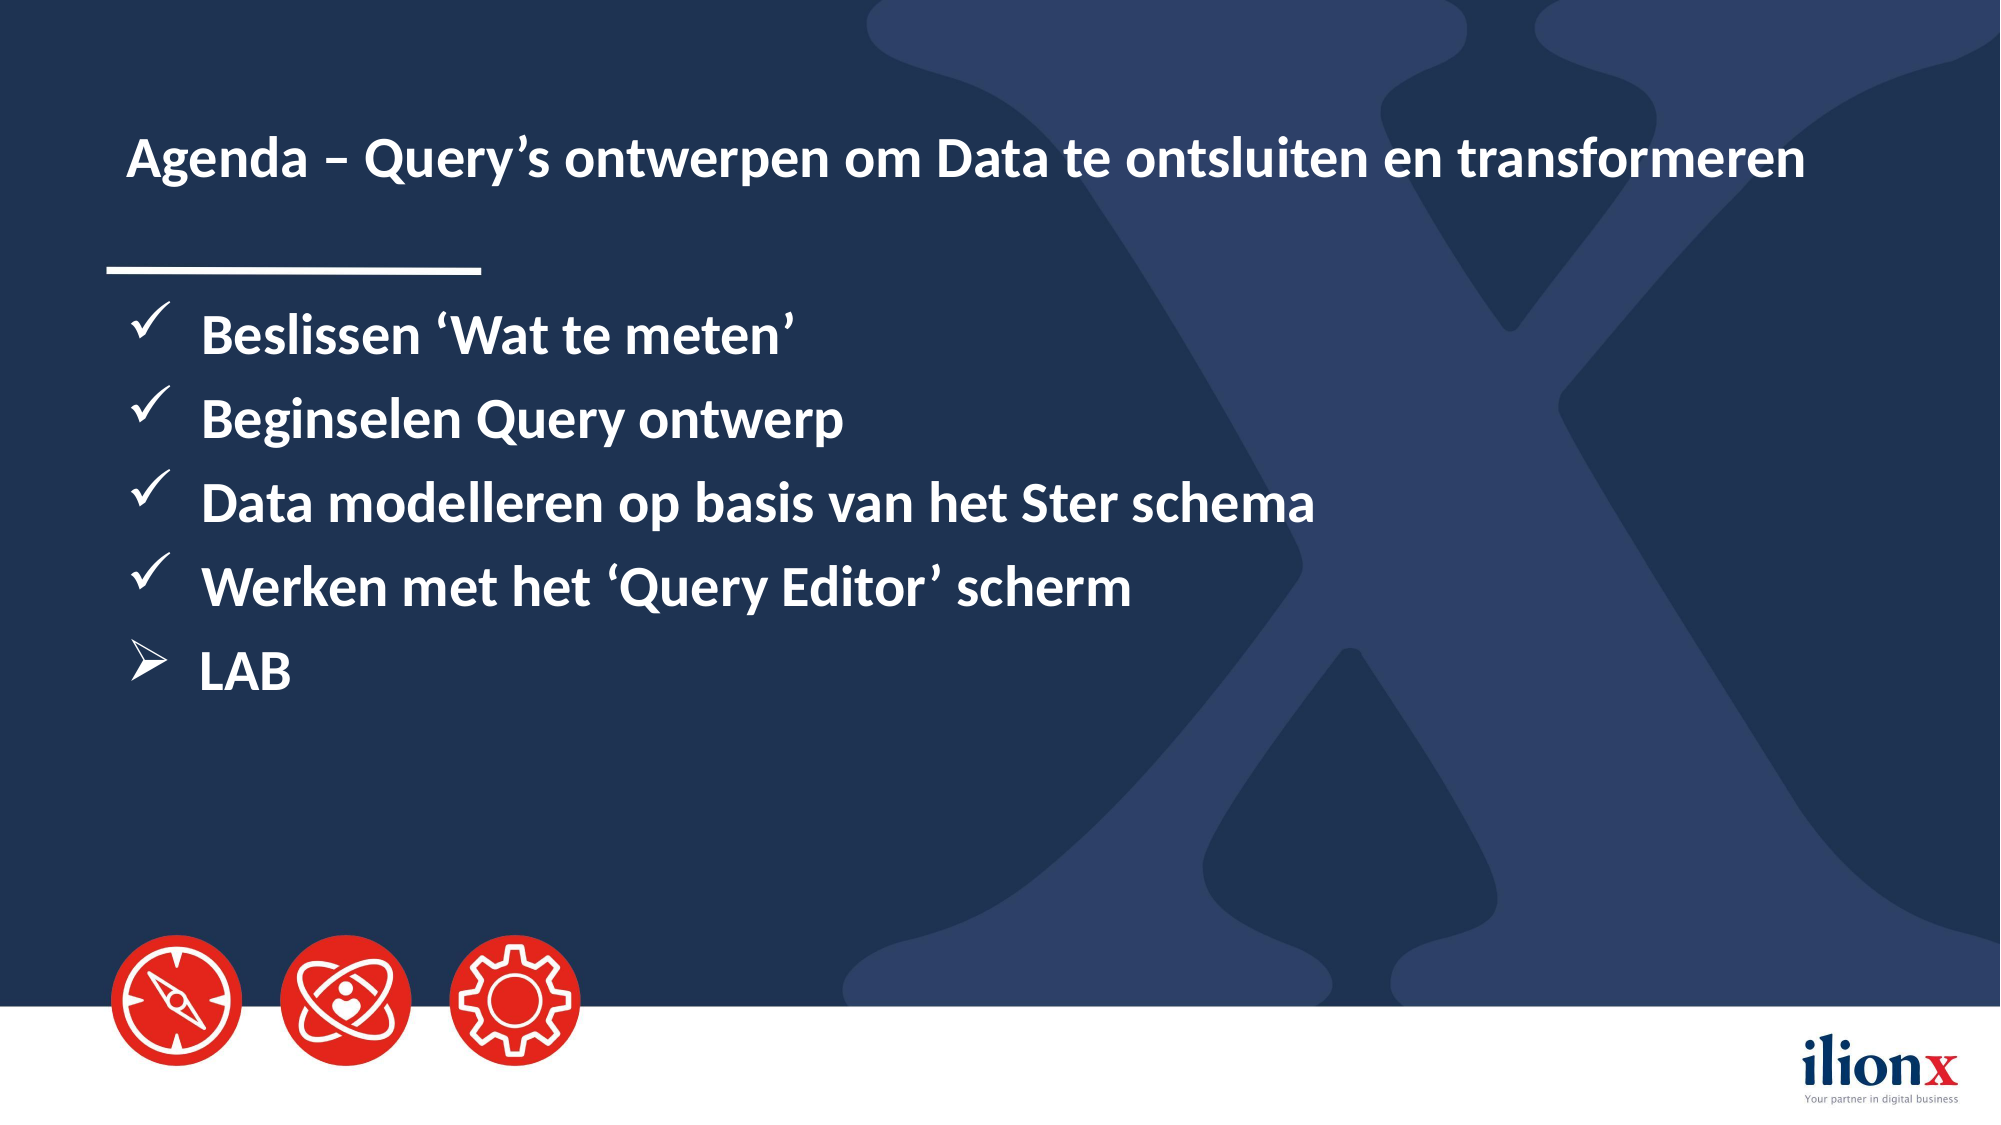

# Agenda – Query’s ontwerpen om Data te ontsluiten en transformeren
  Beslissen ‘Wat te meten’
  Beginselen Query ontwerp
  Data modelleren op basis van het Ster schema
  Werken met het ‘Query Editor’ scherm
  LAB